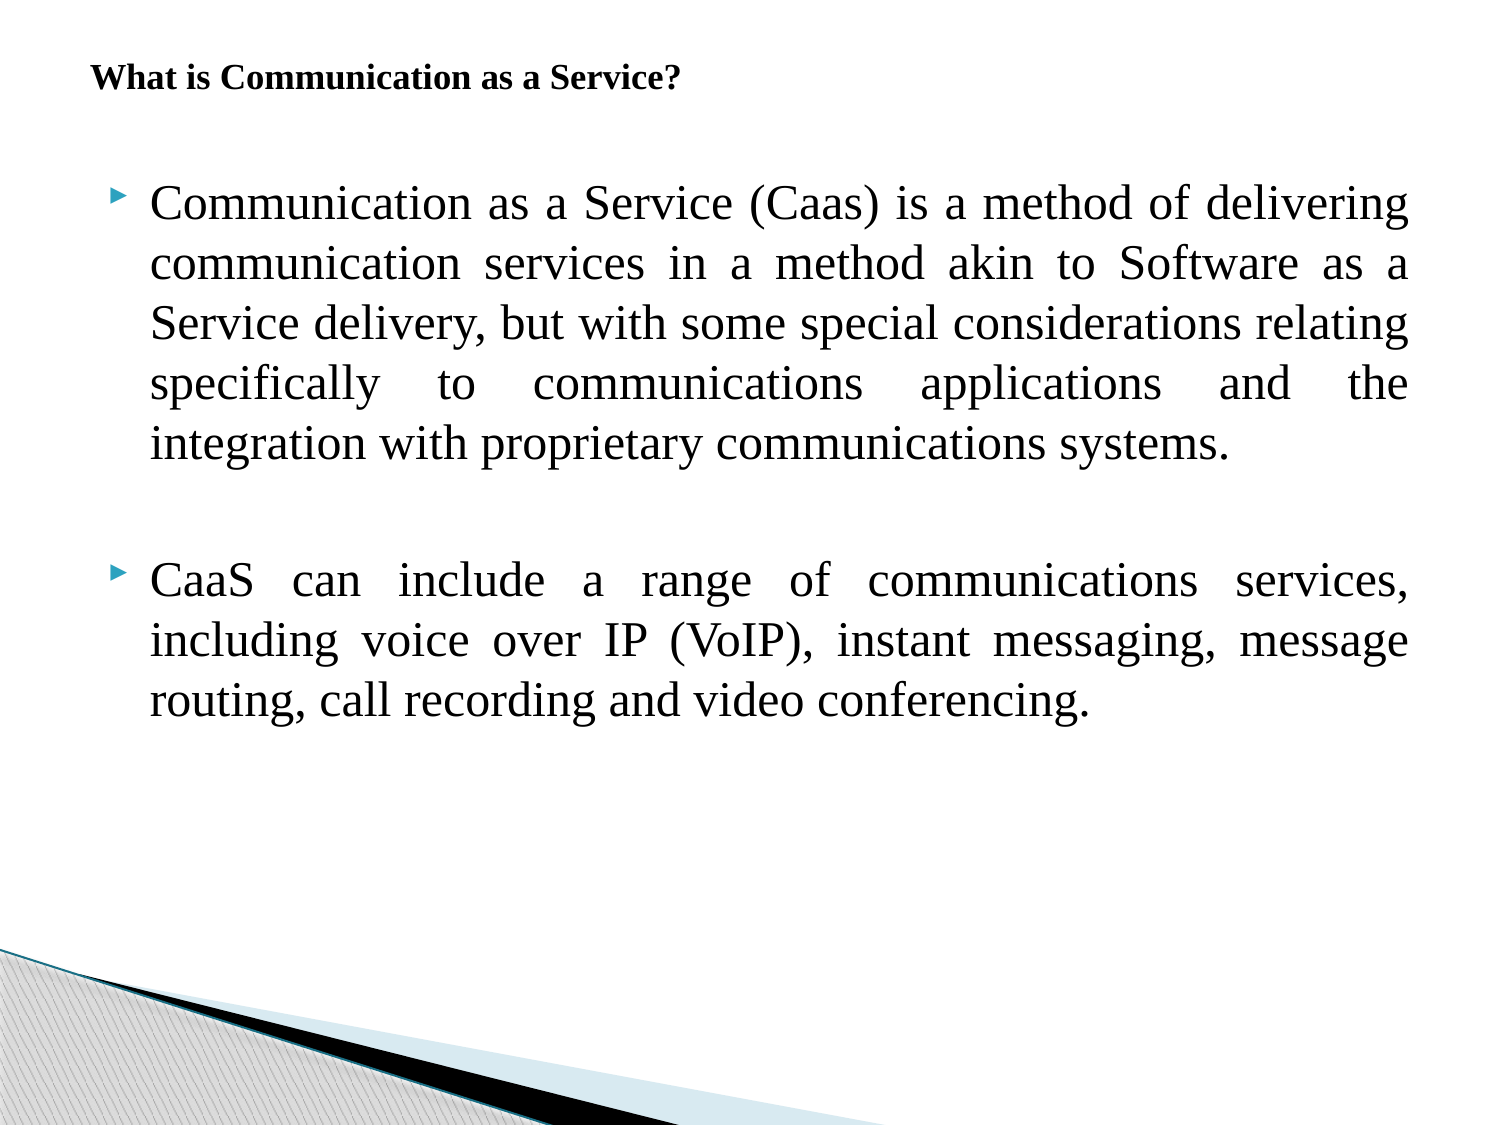

# What is Communication as a Service?
Communication as a Service (Caas) is a method of delivering communication services in a method akin to Software as a Service delivery, but with some special considerations relating specifically to communications applications and the integration with proprietary communications systems.

CaaS can include a range of communications services, including voice over IP (VoIP), instant messaging, message routing, call recording and video conferencing.